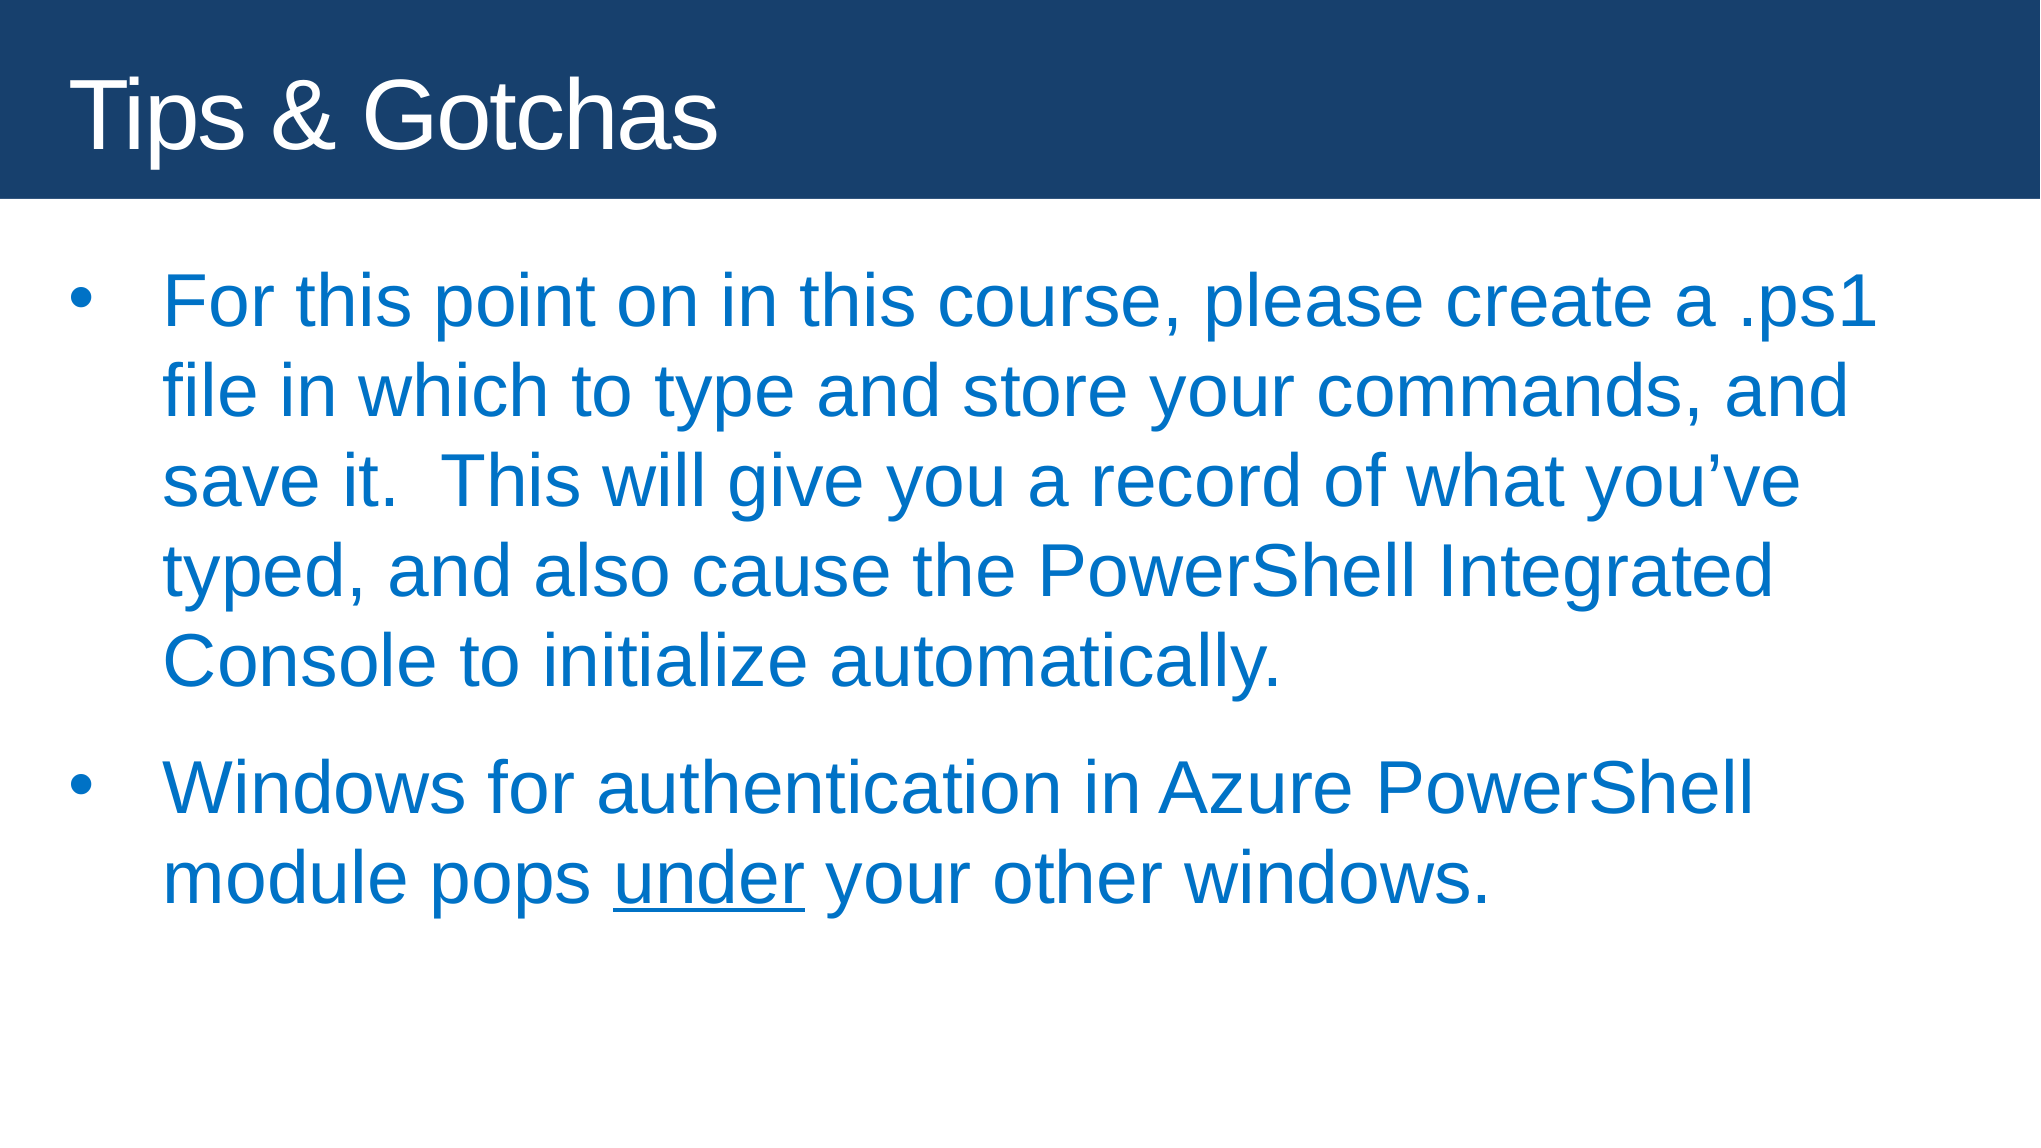

# Tips & Gotchas
For this point on in this course, please create a .ps1 file in which to type and store your commands, and save it.  This will give you a record of what you’ve typed, and also cause the PowerShell Integrated Console to initialize automatically.
Windows for authentication in Azure PowerShell module pops under your other windows.